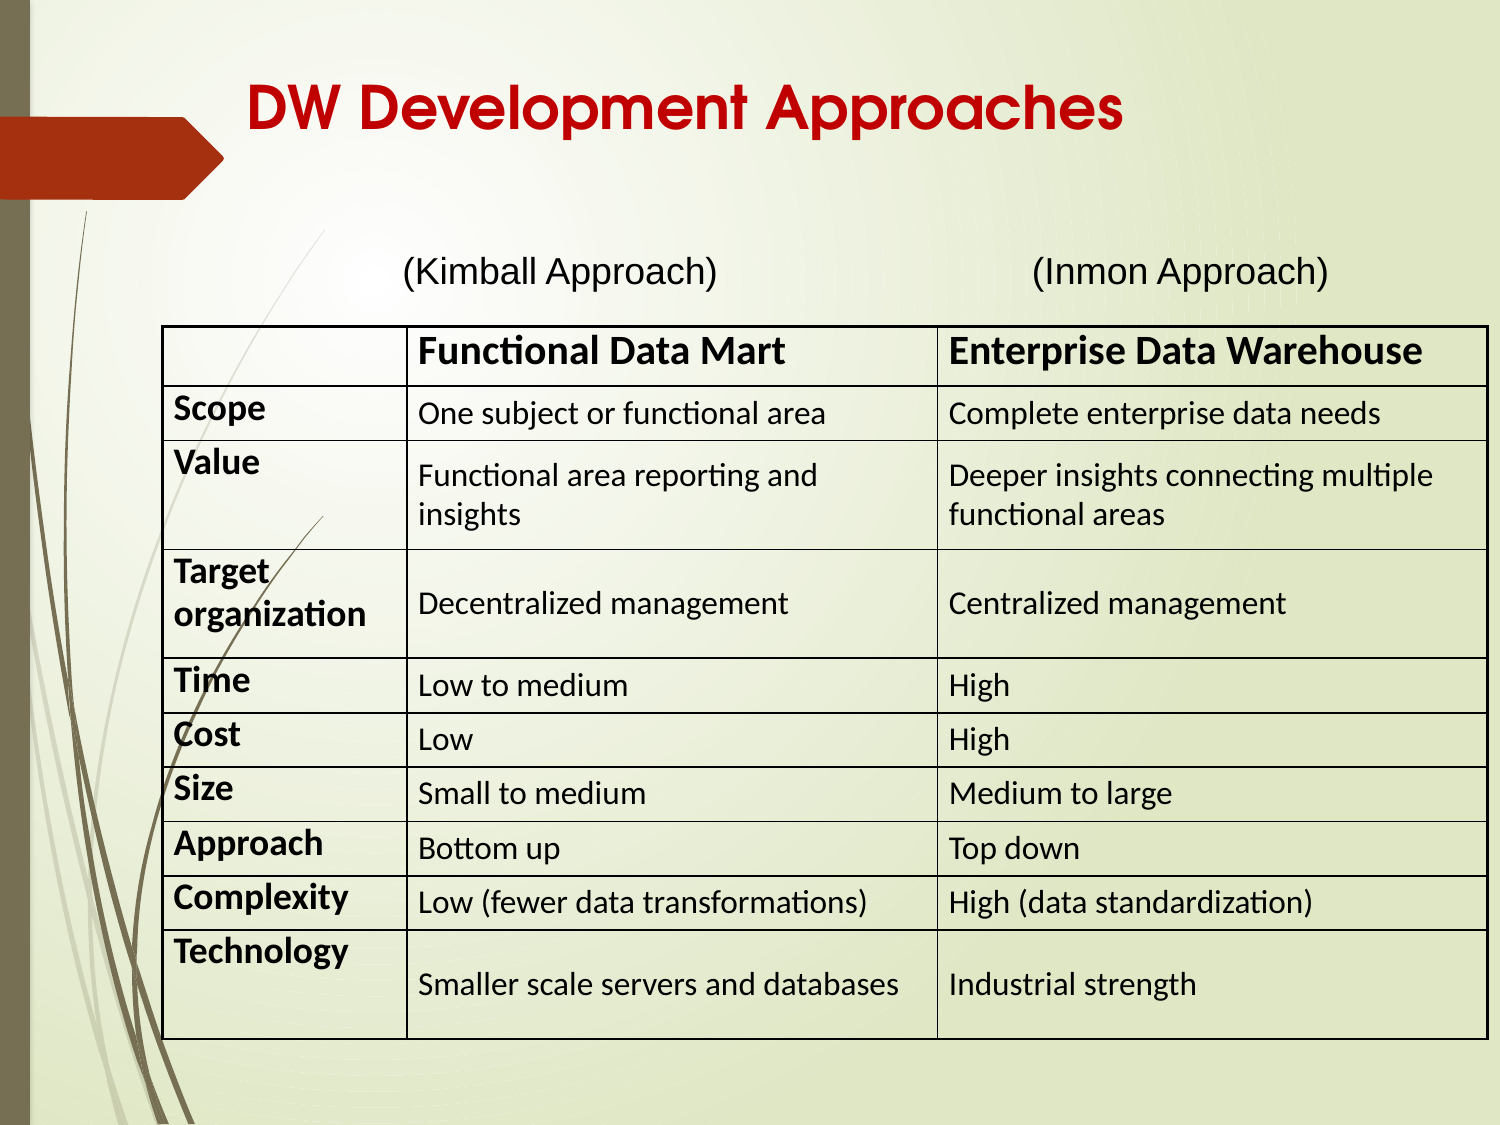

# DW Development Approaches
(Kimball Approach)                              (Inmon Approach)
|  | Functional Data Mart | Enterprise Data Warehouse |
| --- | --- | --- |
| Scope | One subject or functional area | Complete enterprise data needs |
| Value | Functional area reporting and insights | Deeper insights connecting multiple functional areas |
| Target organization | Decentralized management | Centralized management |
| Time | Low to medium | High |
| Cost | Low | High |
| Size | Small to medium | Medium to large |
| Approach | Bottom up | Top down |
| Complexity | Low (fewer data transformations) | High (data standardization) |
| Technology | Smaller scale servers and databases | Industrial strength |